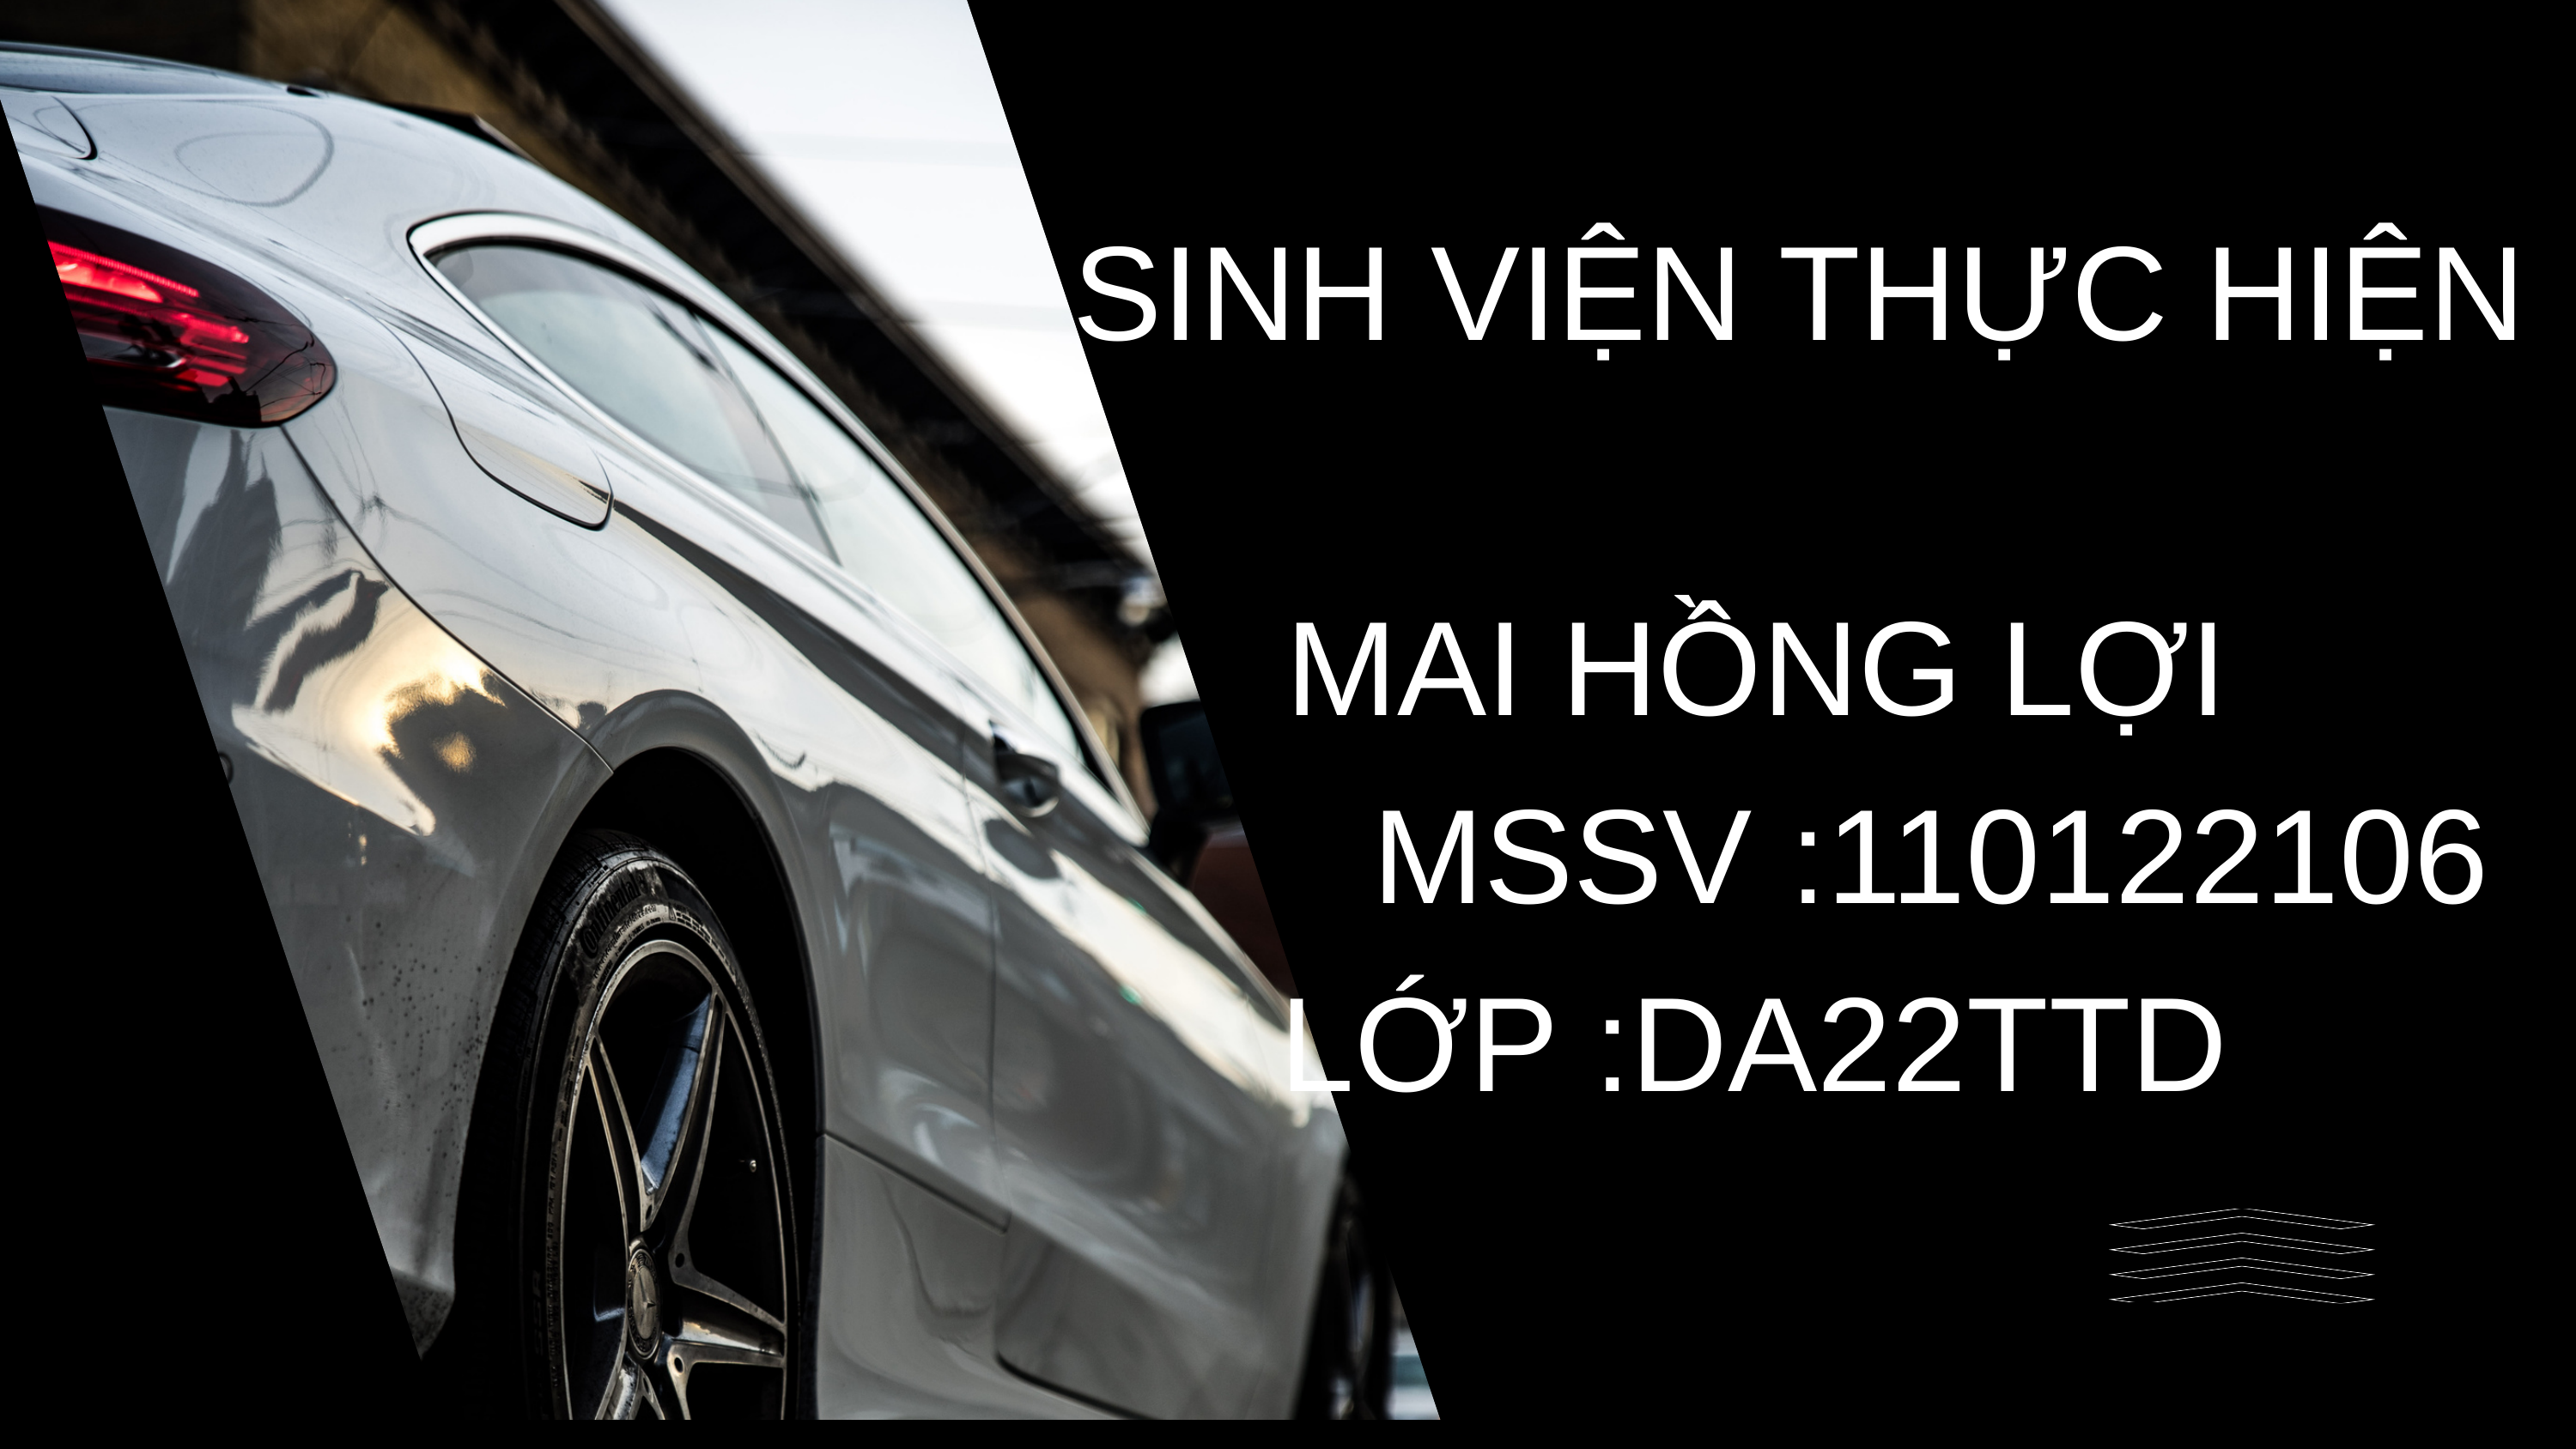

SINH VIỆN THỰC HIỆN

MAI HỒNG LỢI
   MSSV :110122106
LỚP :DA22TTD